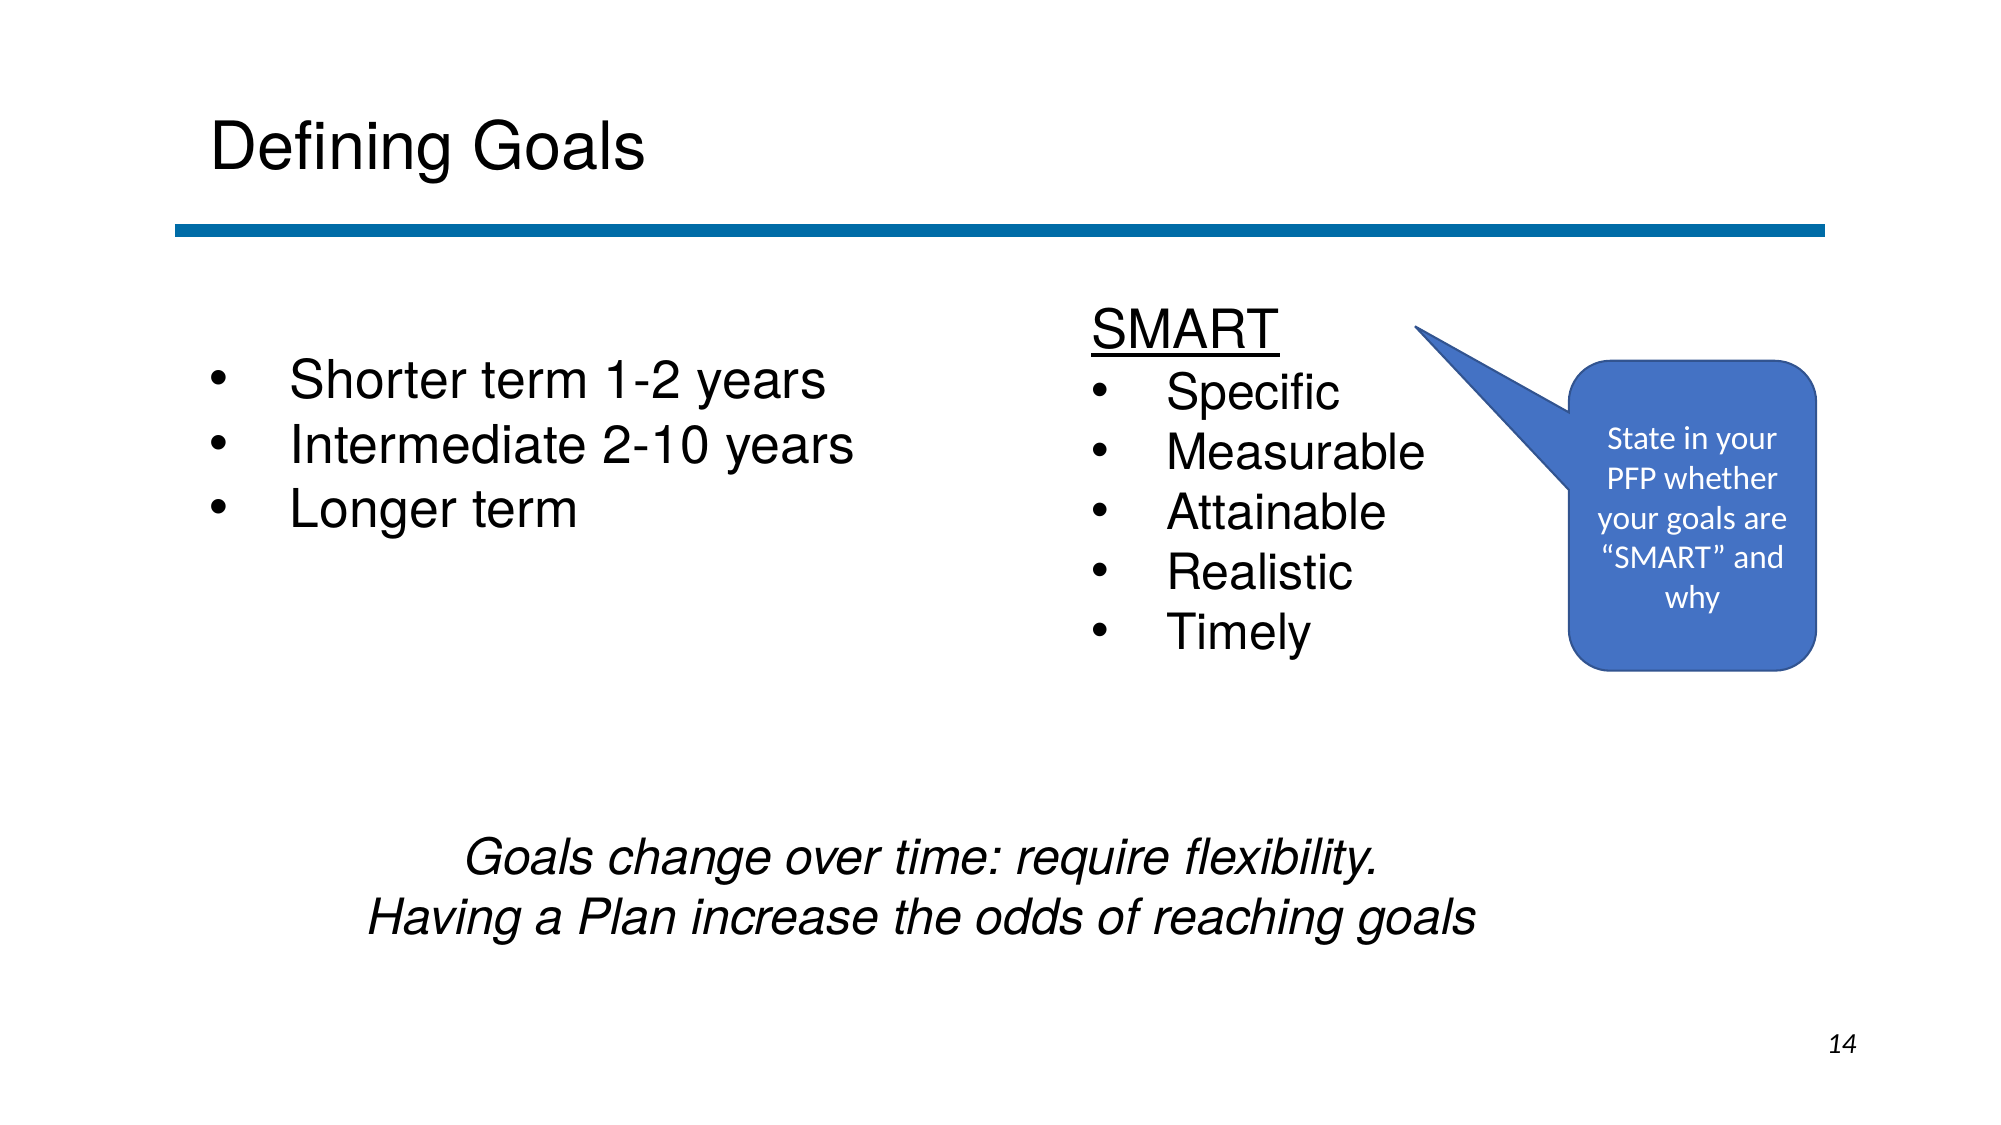

Defining Goals
SMART
Specific
Measurable
Attainable
Realistic
Timely
Shorter term 1-2 years
Intermediate 2-10 years
Longer term

State in your PFP whether your goals are “SMART” and why
Goals change over time: require flexibility.
Having a Plan increase the odds of reaching goals